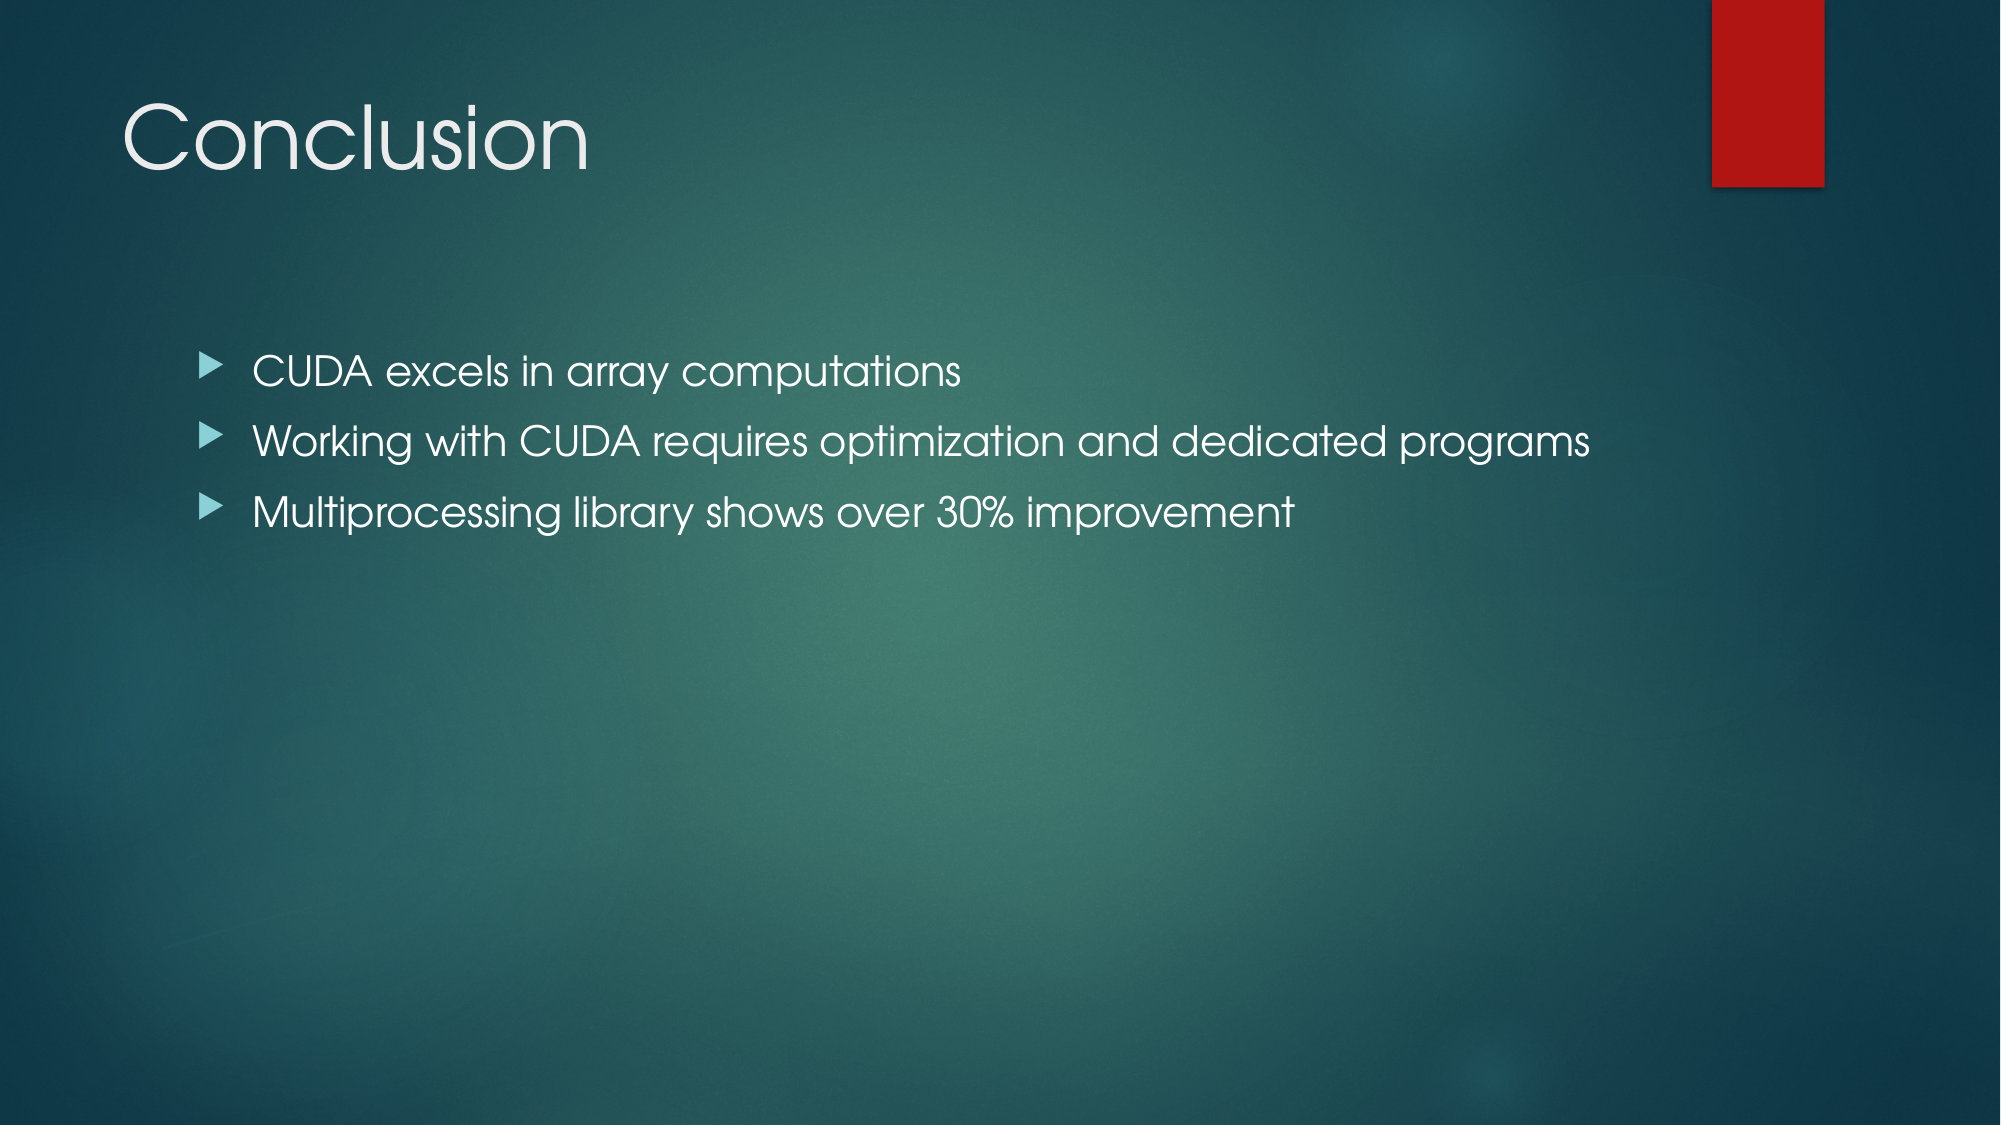

# Conclusion
CUDA excels in array computations
Working with CUDA requires optimization and dedicated programs
Multiprocessing library shows over 30% improvement